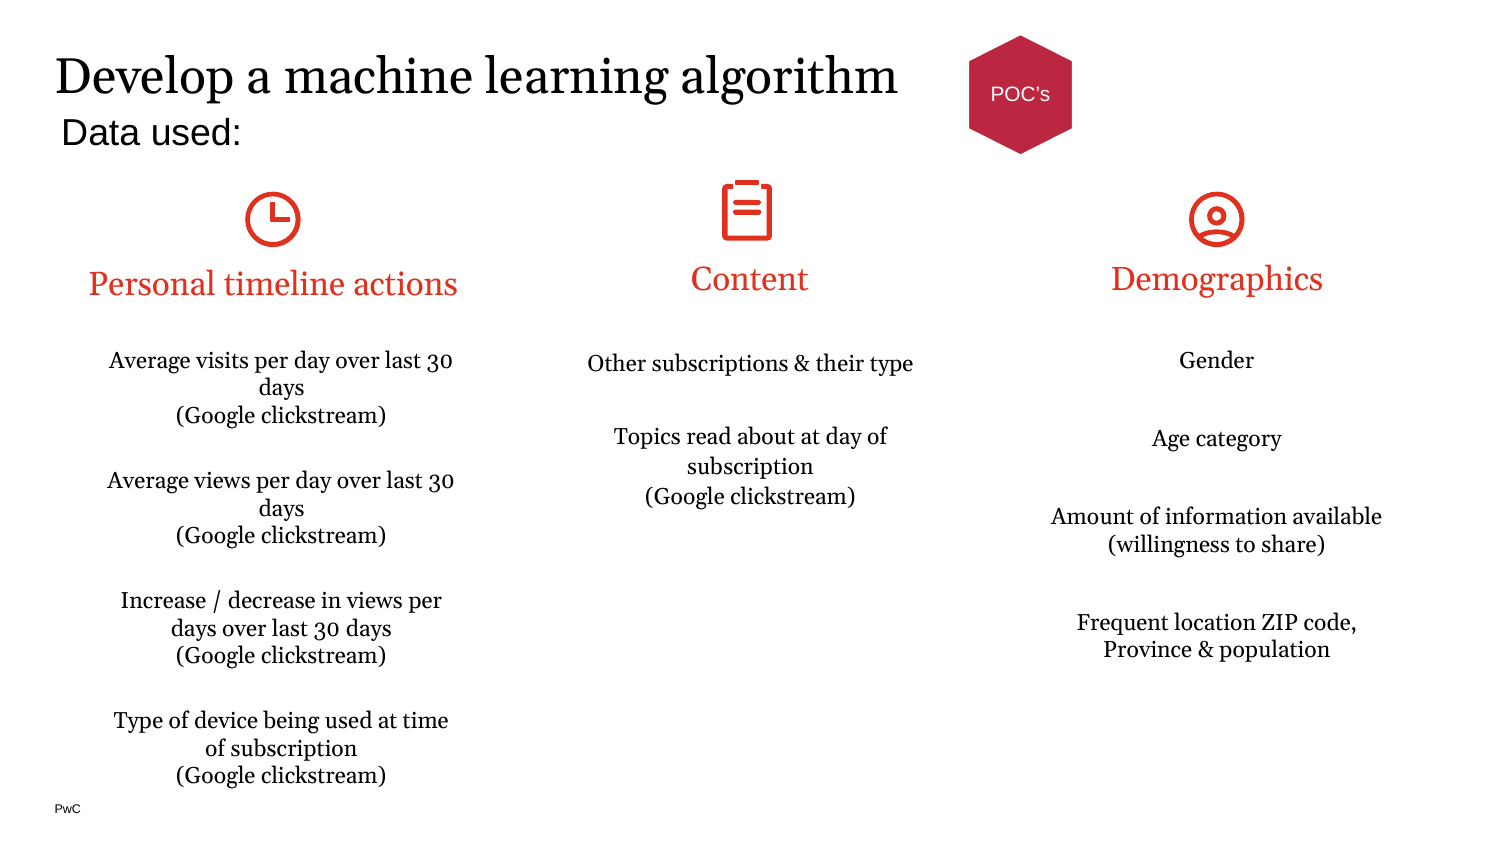

POC’s
# Develop a machine learning algorithm
Data used:

Content
Demographics
Personal timeline actions

Average visits per day over last 30 days
(Google clickstream)

Average views per day over last 30 days
(Google clickstream)

Increase / decrease in views per days over last 30 days
(Google clickstream)

Type of device being used at time of subscription
(Google clickstream)

Other subscriptions & their type
Topics read about at day of subscription
(Google clickstream)

Gender

Age category

Amount of information available (willingness to share)

Frequent location ZIP code, Province & population